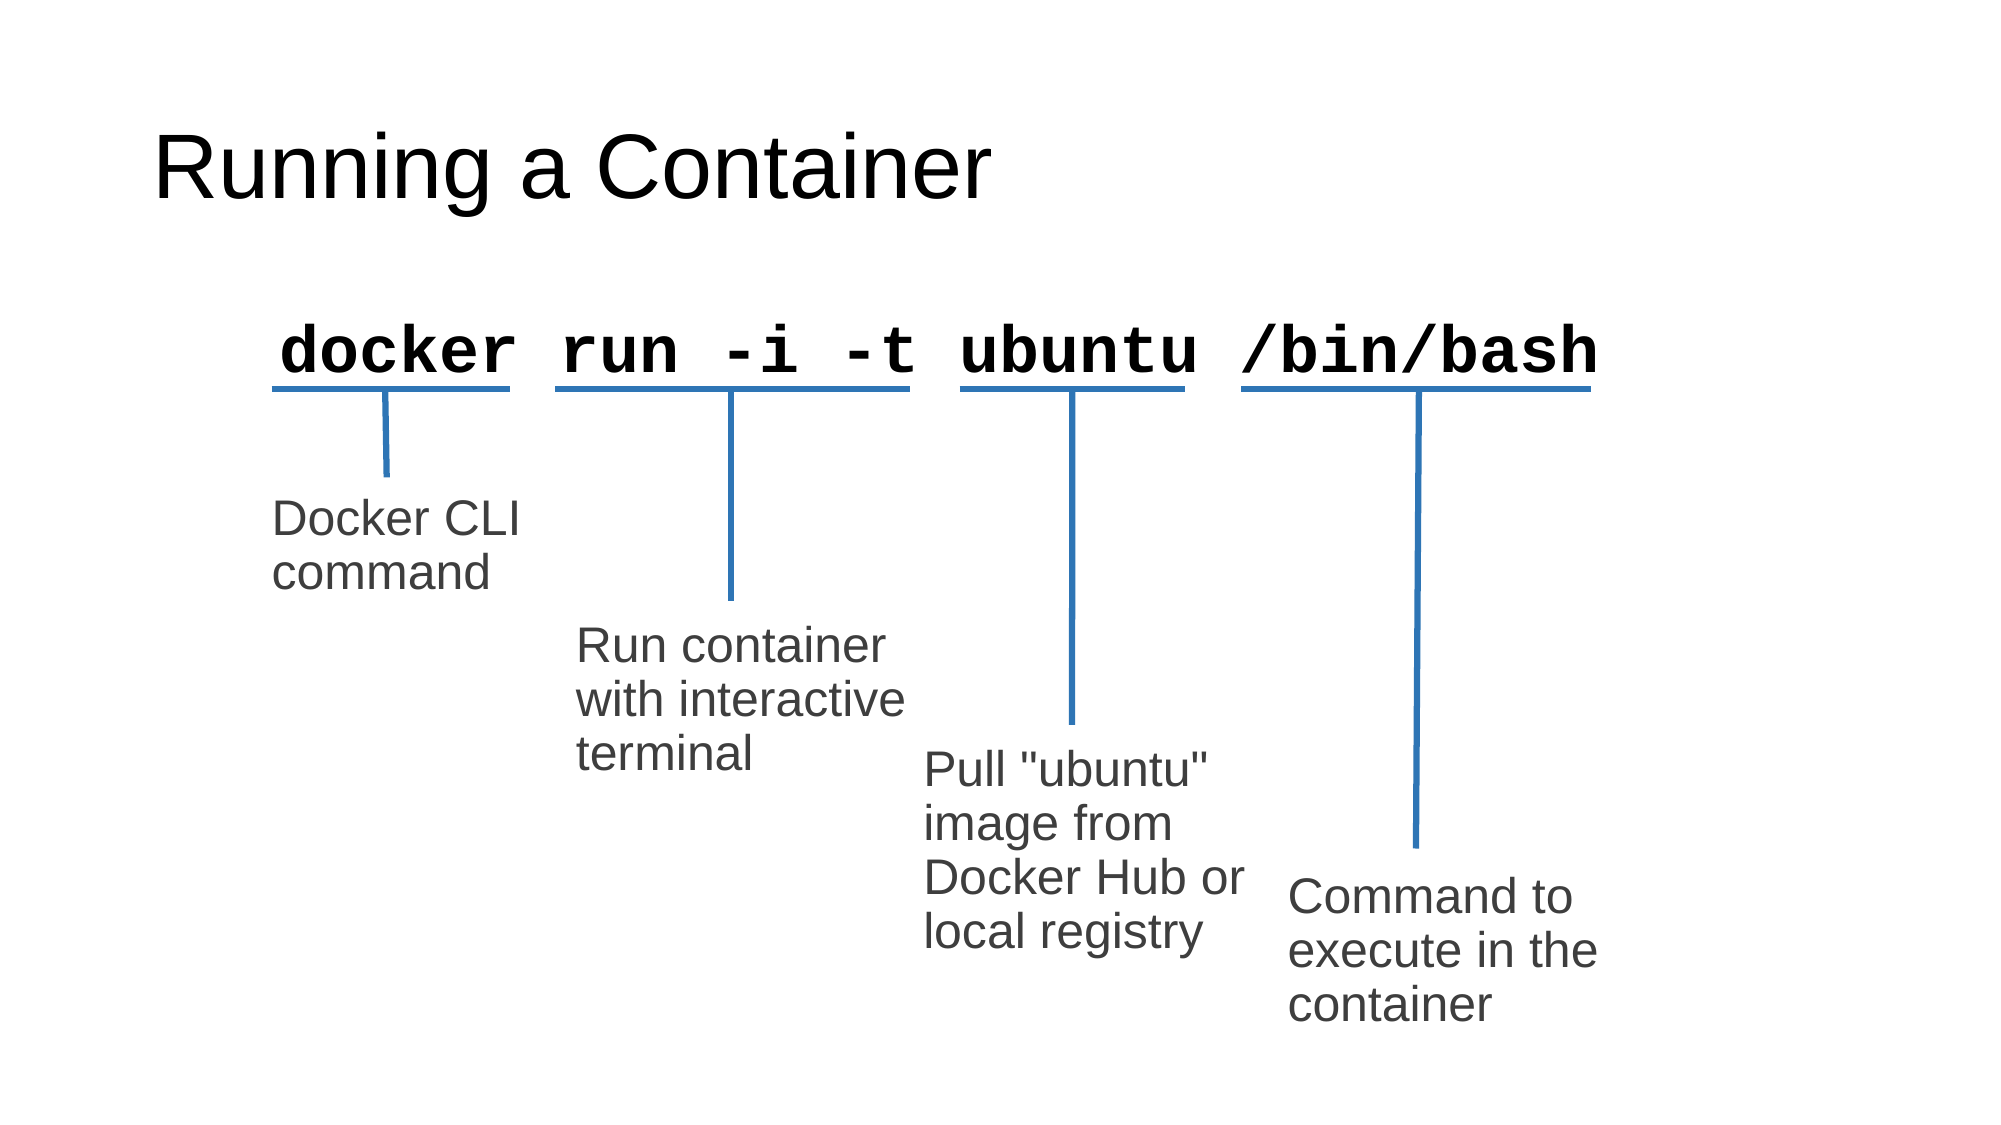

# Running a Container
docker run -i -t ubuntu /bin/bash
Docker CLI command
Run container with interactive terminal
Pull "ubuntu" image from Docker Hub or local registry
Command to execute in the container